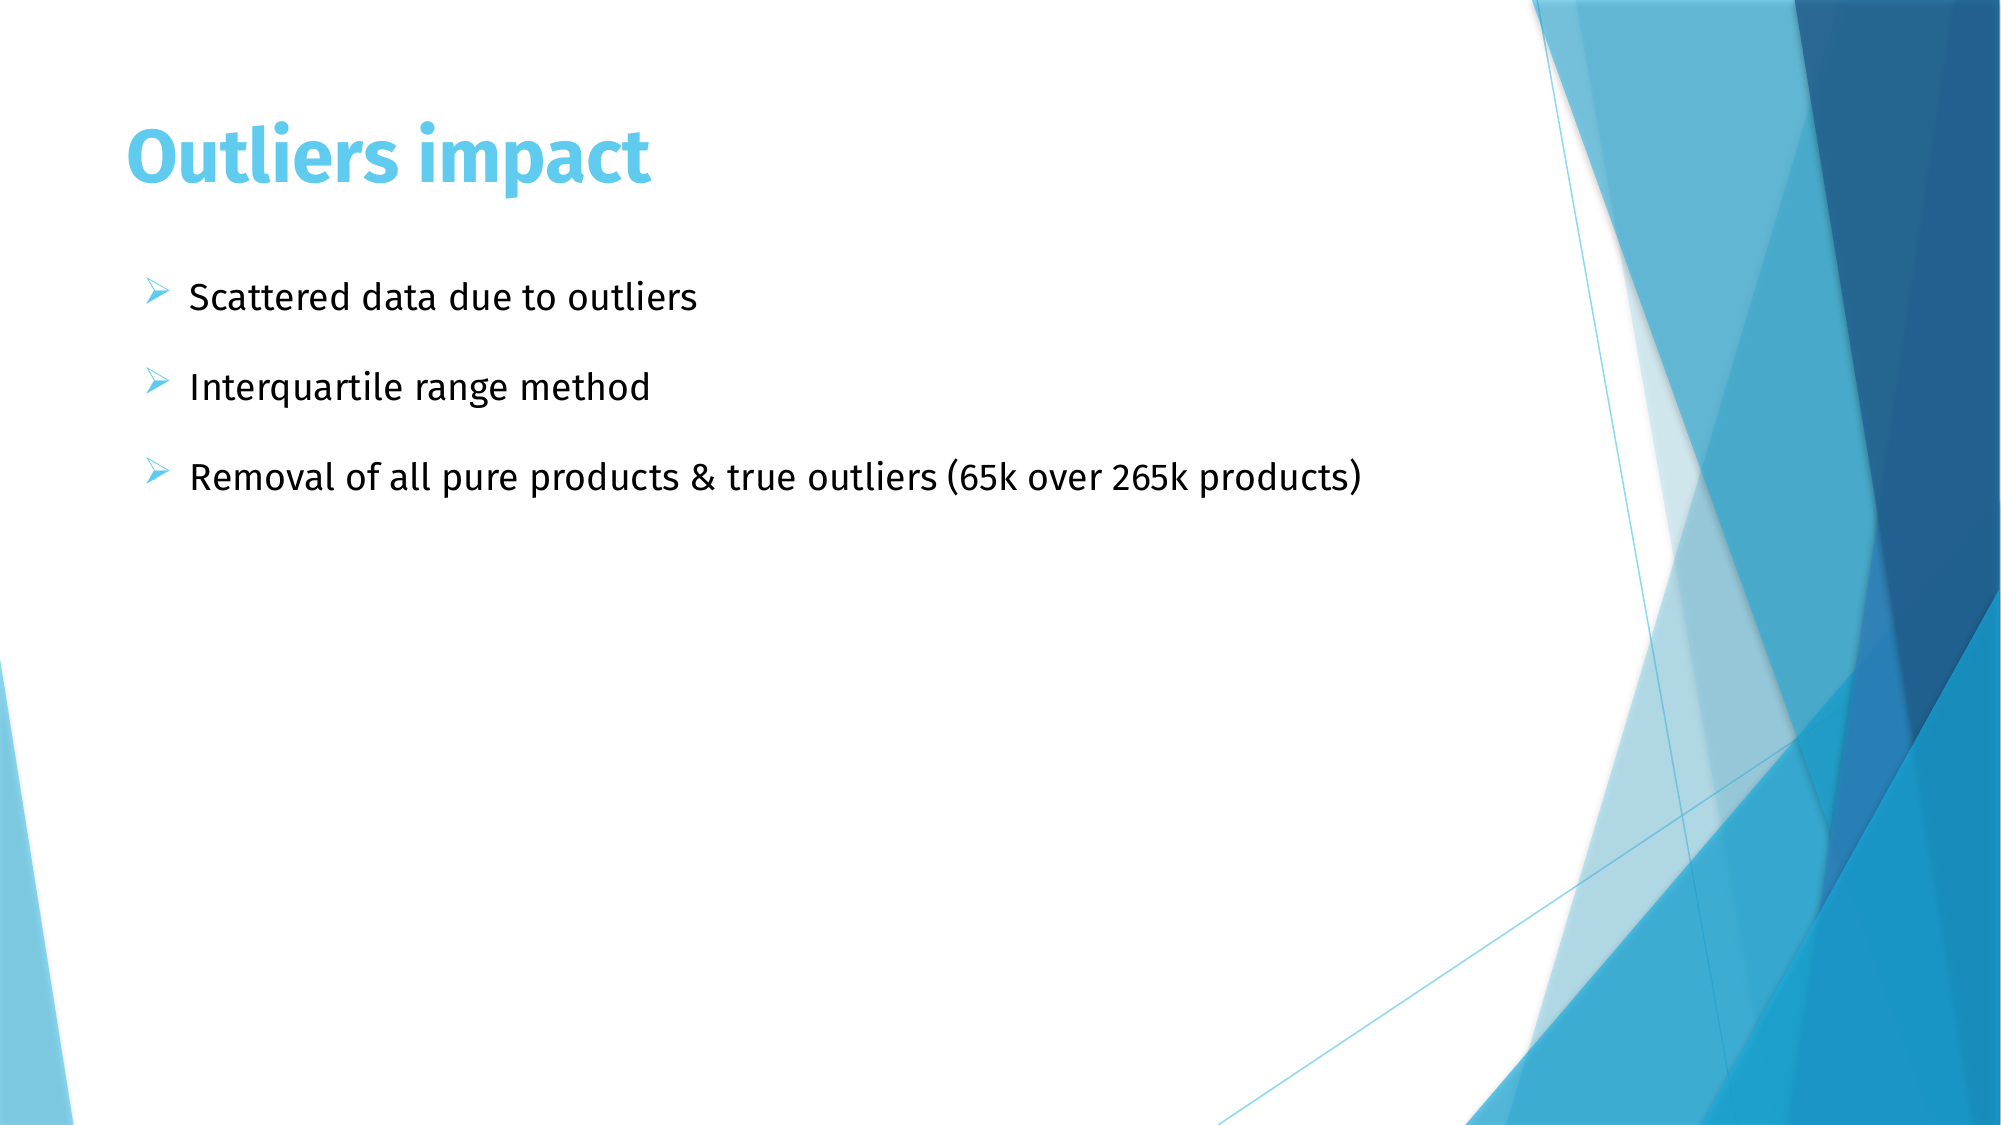

# Outliers impact
Scattered data due to outliers
Interquartile range method
Removal of all pure products & true outliers (65k over 265k products)